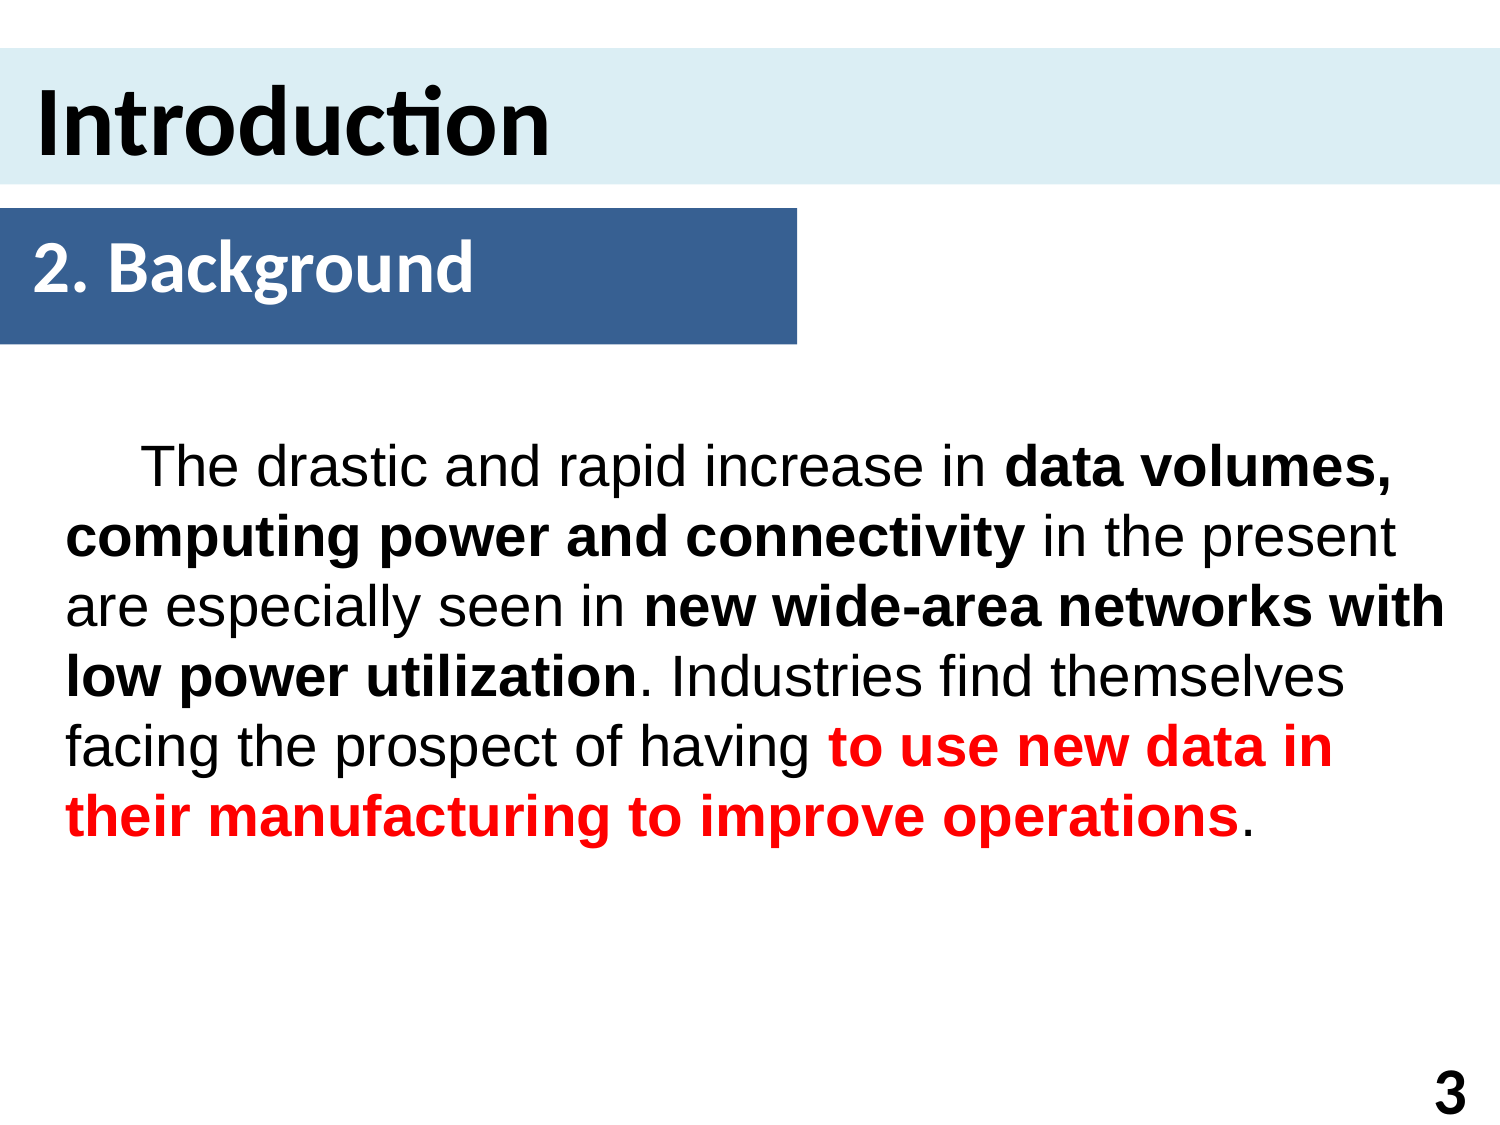

Introduction

2. Background
The drastic and rapid increase in data volumes, computing power and connectivity in the present are especially seen in new wide-area networks with low power utilization. Industries find themselves facing the prospect of having to use new data in their manufacturing to improve operations.

3